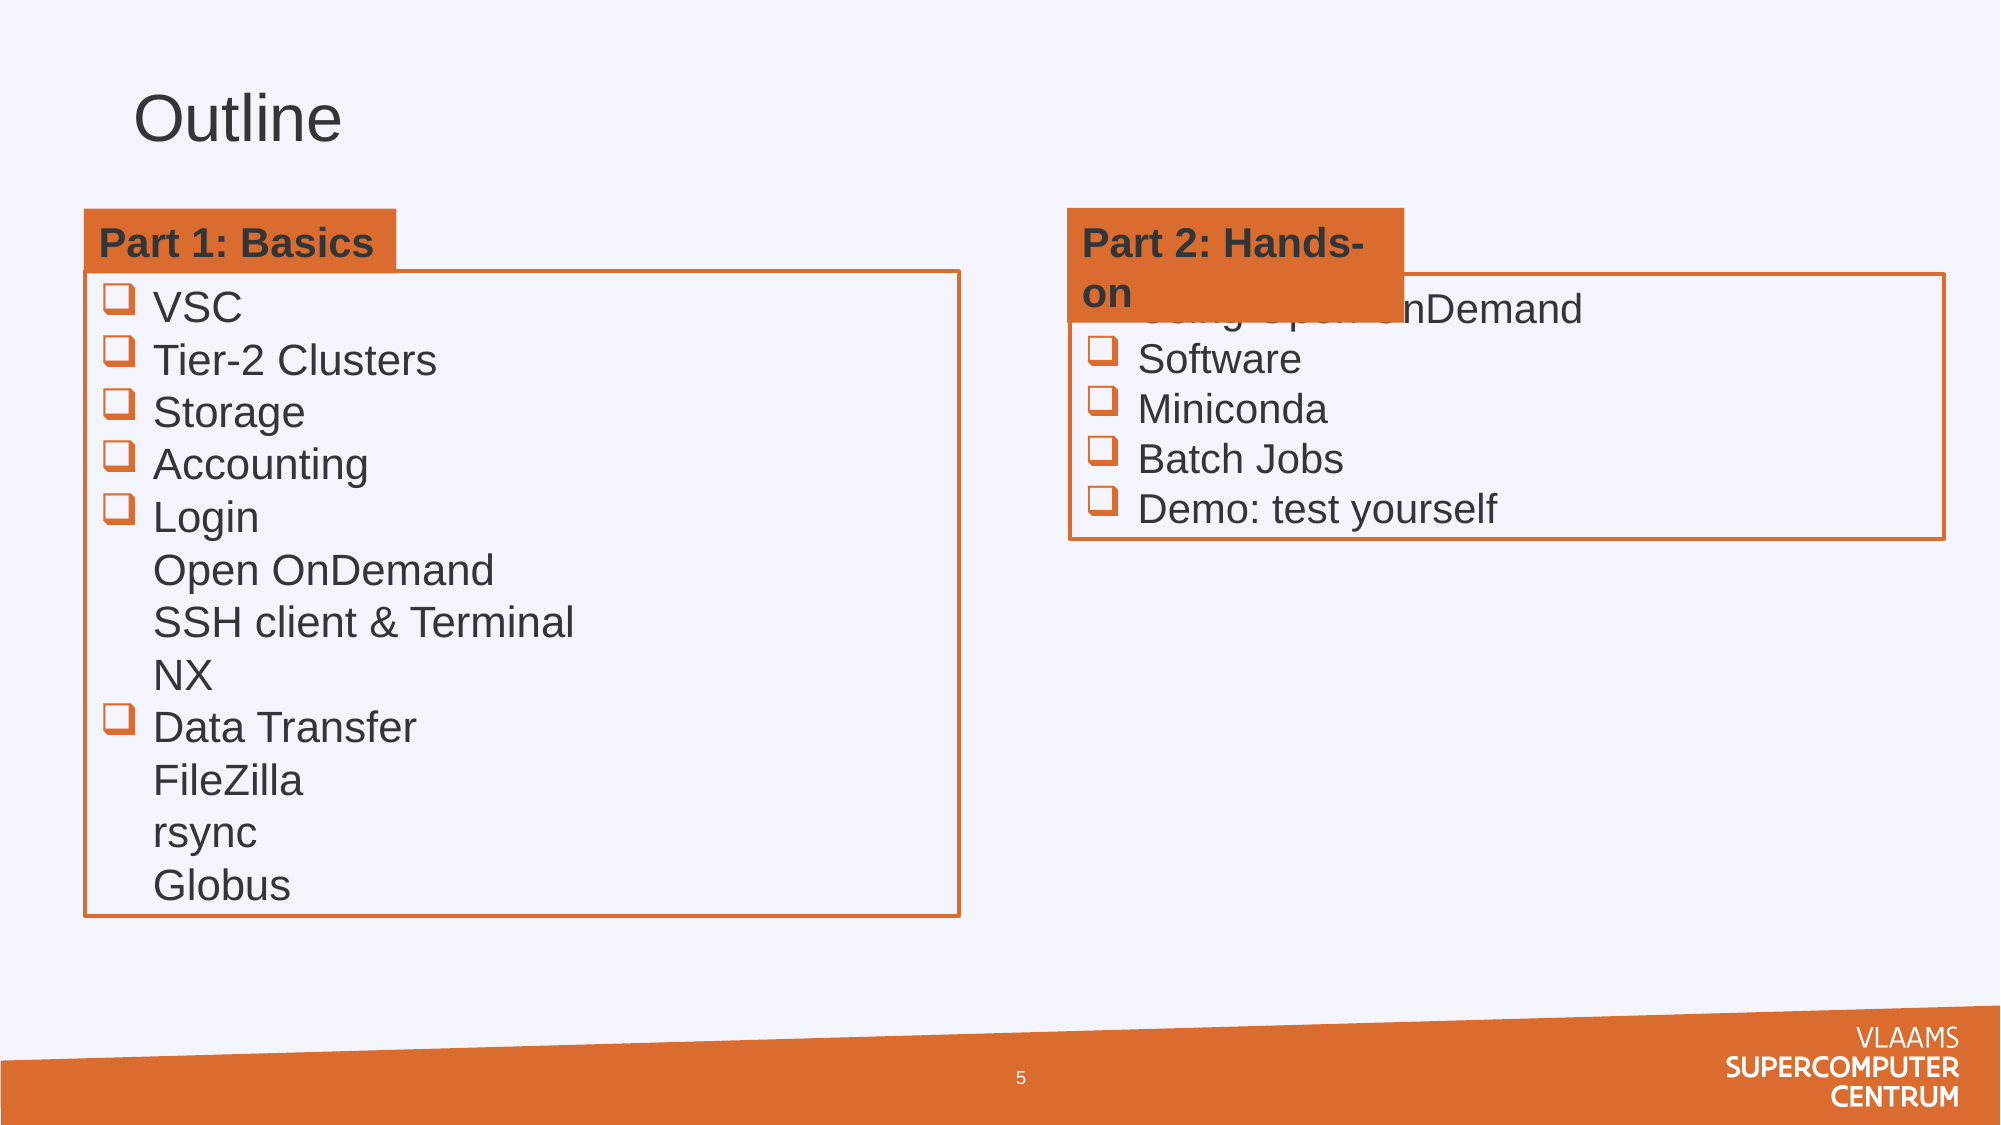

Outline
Part 2: Hands-on
Using Open OnDemand
Software
Miniconda
Batch Jobs
Demo: test yourself
Part 1: Basics
VSC
Tier-2 Clusters
Storage
Accounting
Login
Open OnDemand
SSH client & Terminal
NX
Data Transfer
FileZilla
rsync
Globus
5